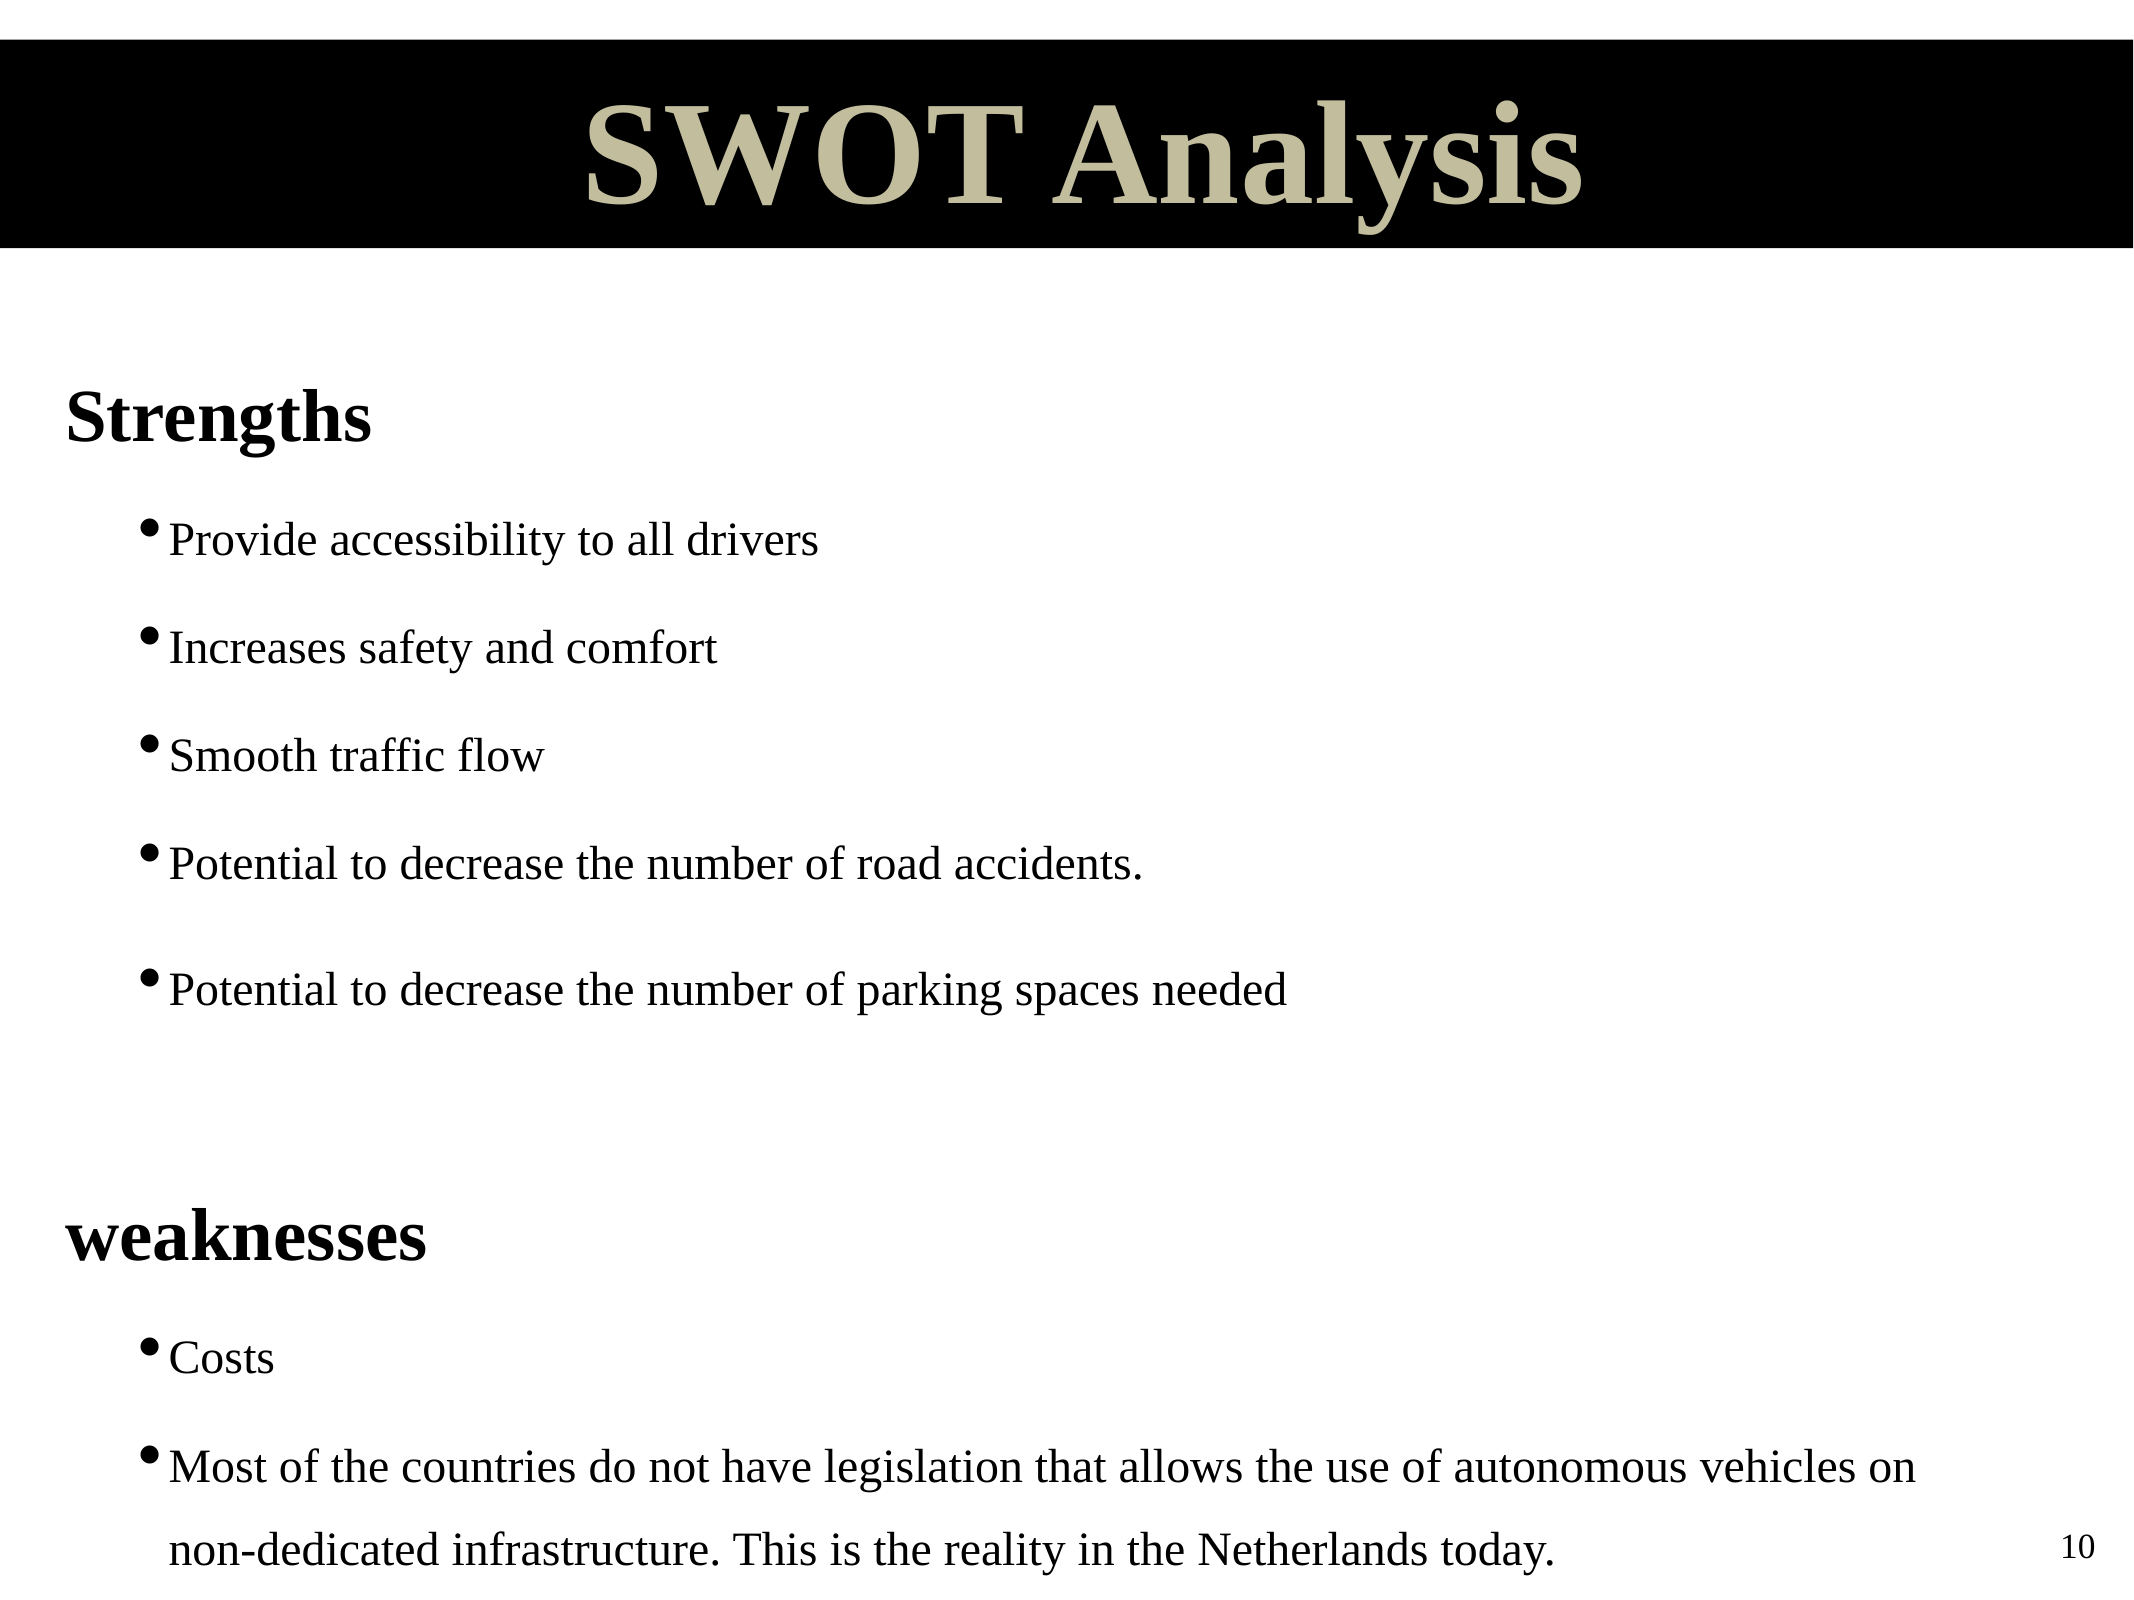

# SWOT Analysis

Strengths
Provide accessibility to all drivers
Increases safety and comfort
Smooth traffic flow
Potential to decrease the number of road accidents.
Potential to decrease the number of parking spaces needed

weaknesses
Costs
Most of the countries do not have legislation that allows the use of autonomous vehicles on non-dedicated infrastructure. This is the reality in the Netherlands today.
Electronic security: there may be hacking of the vehicle management system.
Limited wireless/telecom bandwidth availability for V2V communication.
New vehicle models needed to cope with the greater usage intensity of each vehicle.
10